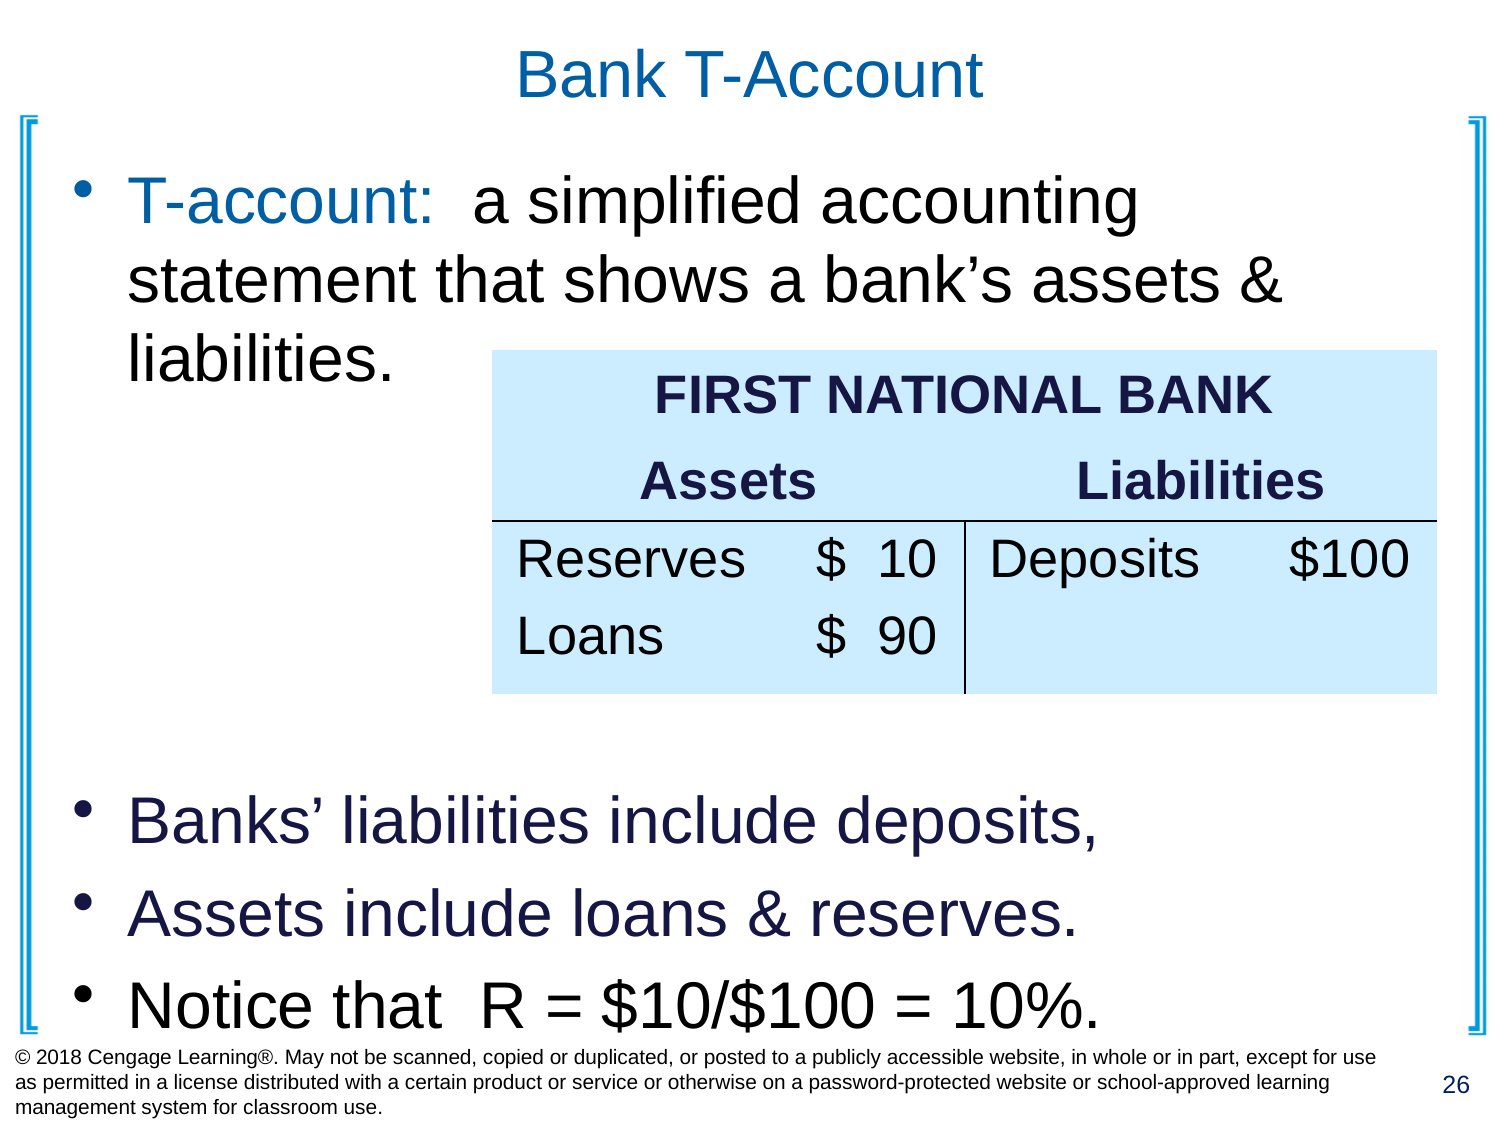

# Bank T-Account
T-account:  a simplified accounting statement that shows a bank’s assets & liabilities.

Banks’ liabilities include deposits,
Assets include loans & reserves.
Notice that  R = $10/$100 = 10%.

| FIRST NATIONAL BANK |  |
| --- | --- |
| Assets | Liabilities |
| Reserves $ 10 Loans $ 90 | Deposits $100 |
© 2018 Cengage Learning®. May not be scanned, copied or duplicated, or posted to a publicly accessible website, in whole or in part, except for use as permitted in a license distributed with a certain product or service or otherwise on a password-protected website or school-approved learning management system for classroom use.
26